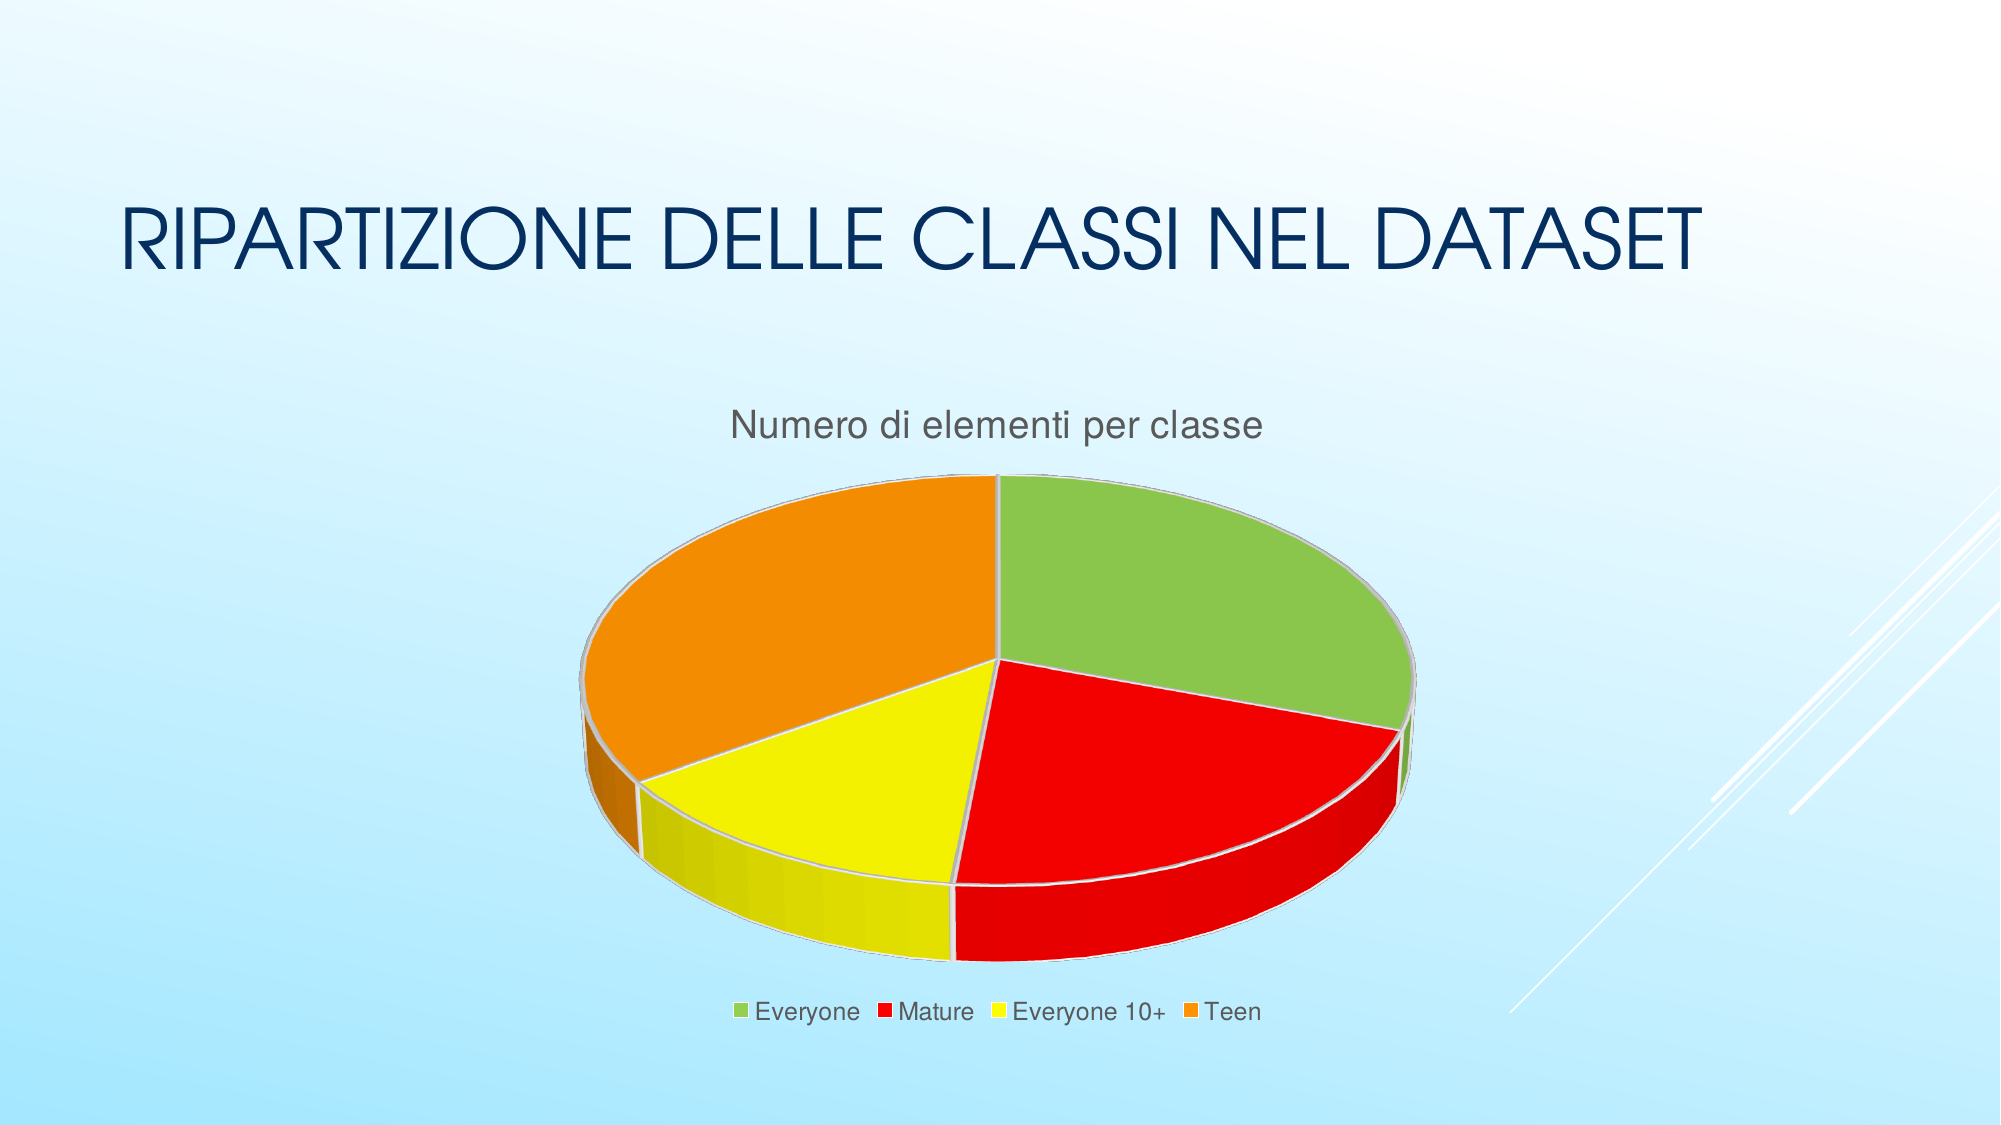

# RIPARTIZIONE DELLE CLASSI NEL DATASET

[unsupported chart]